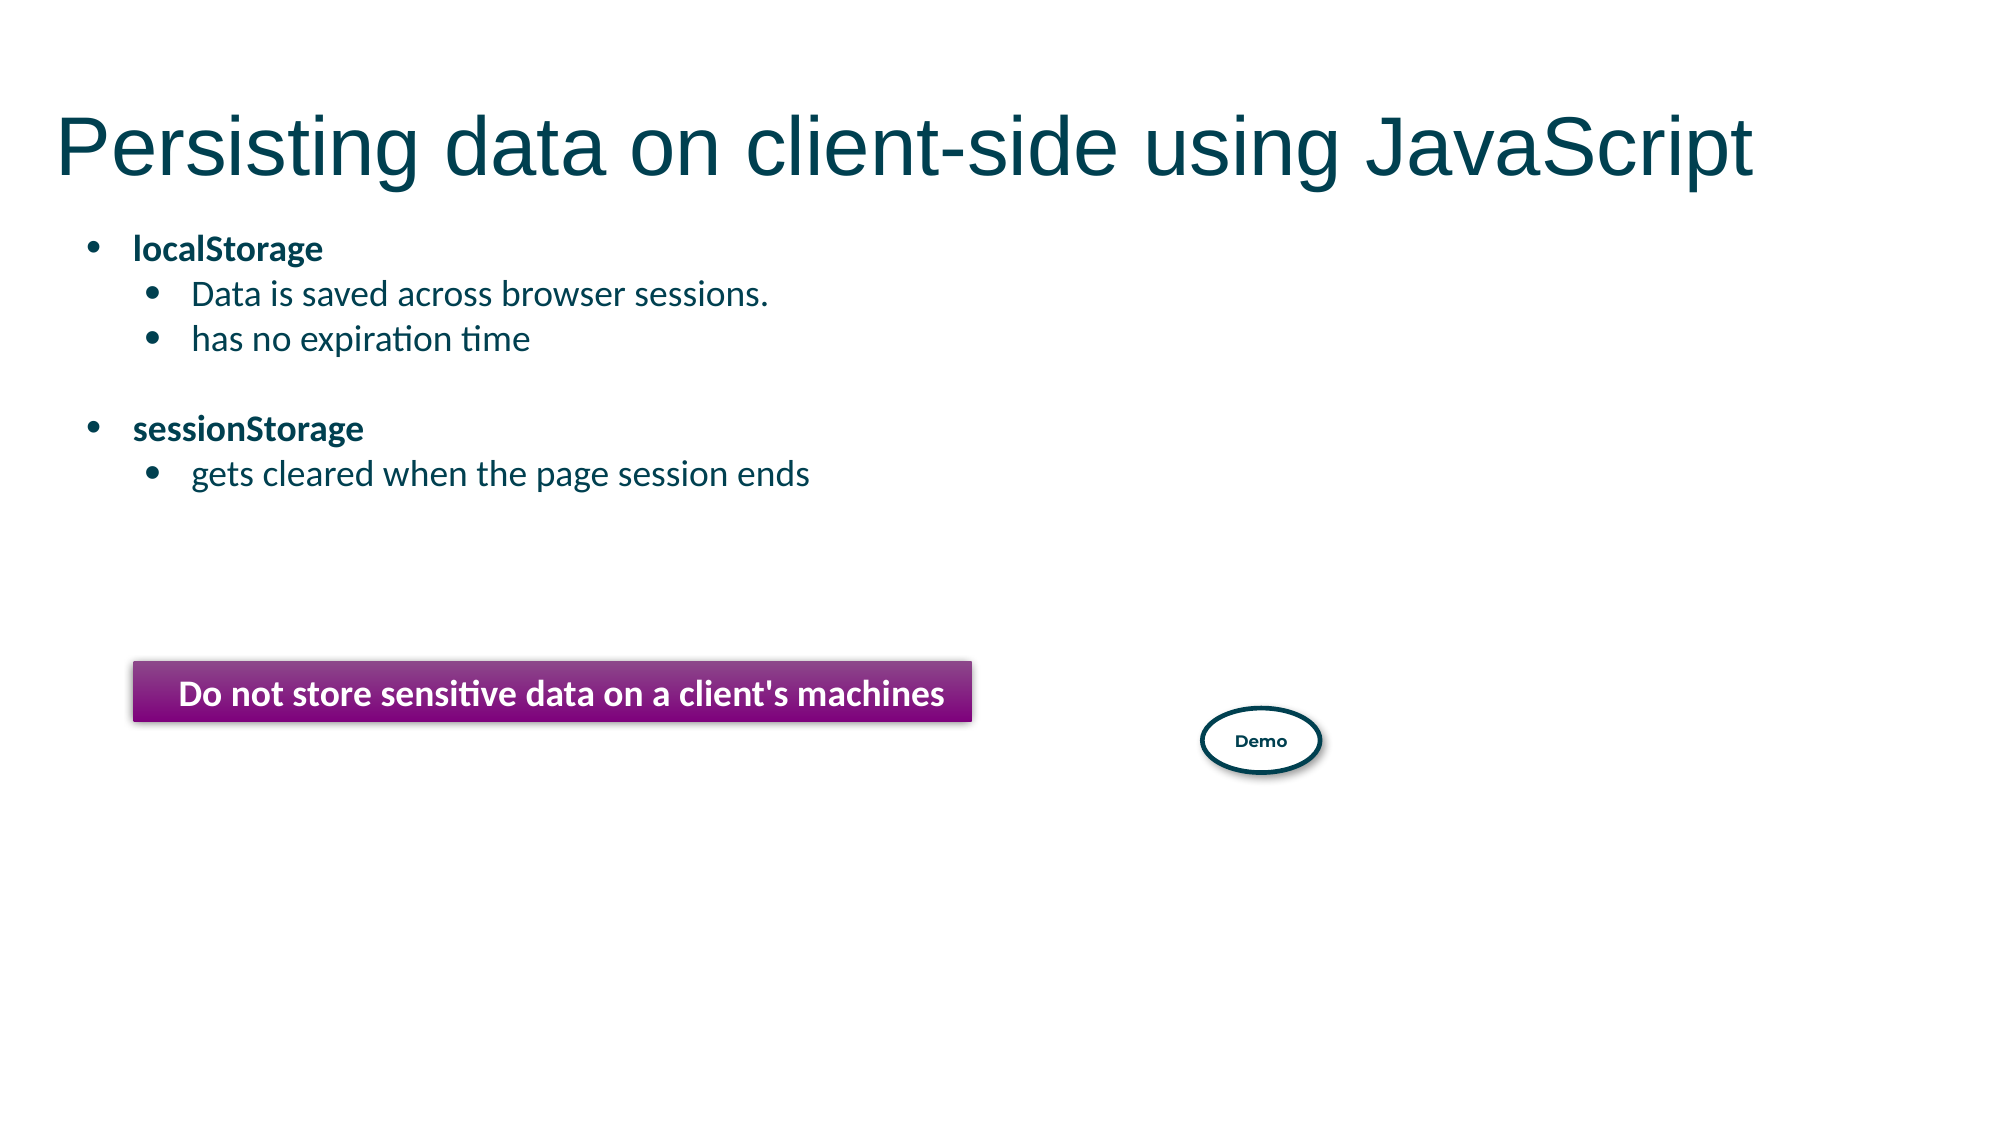

# Persisting data on client-side using JavaScript
localStorage
Data is saved across browser sessions.
has no expiration time

sessionStorage
gets cleared when the page session ends

Do not store sensitive data on a client's machines
Demo